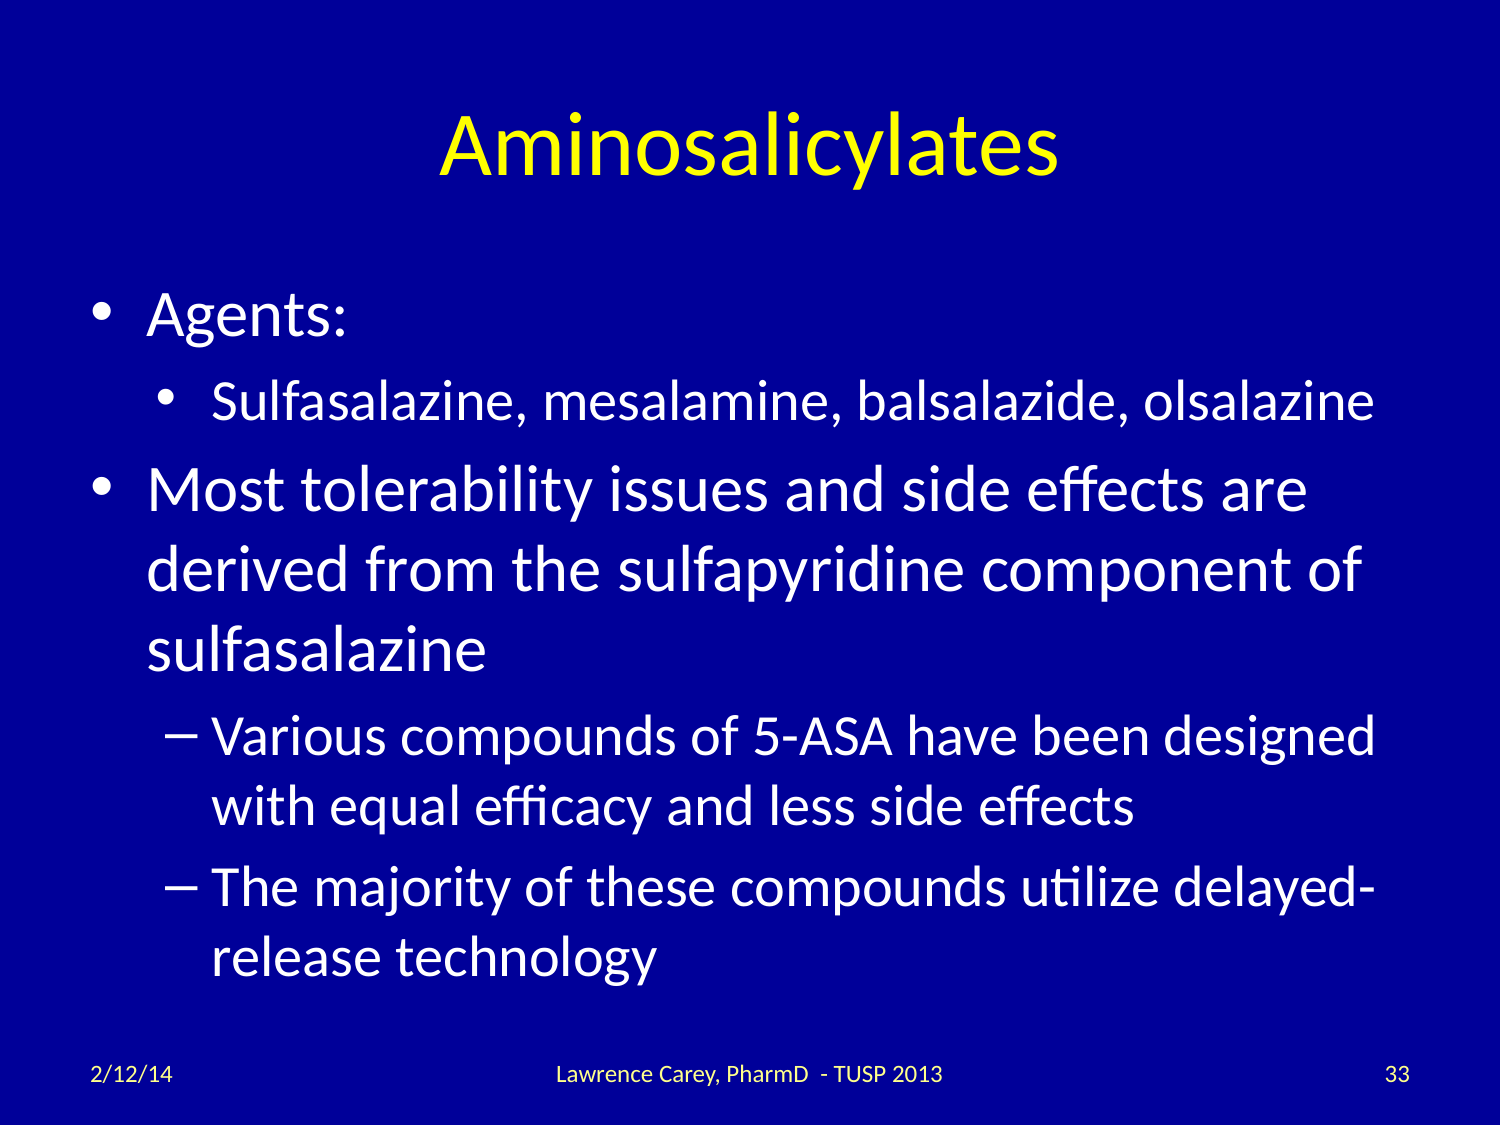

# Aminosalicylates
Agents:
Sulfasalazine, mesalamine, balsalazide, olsalazine
Most tolerability issues and side effects are derived from the sulfapyridine component of sulfasalazine
Various compounds of 5-ASA have been designed with equal efficacy and less side effects
The majority of these compounds utilize delayed-release technology

2/12/14
Lawrence Carey, PharmD  - TUSP 2013
33